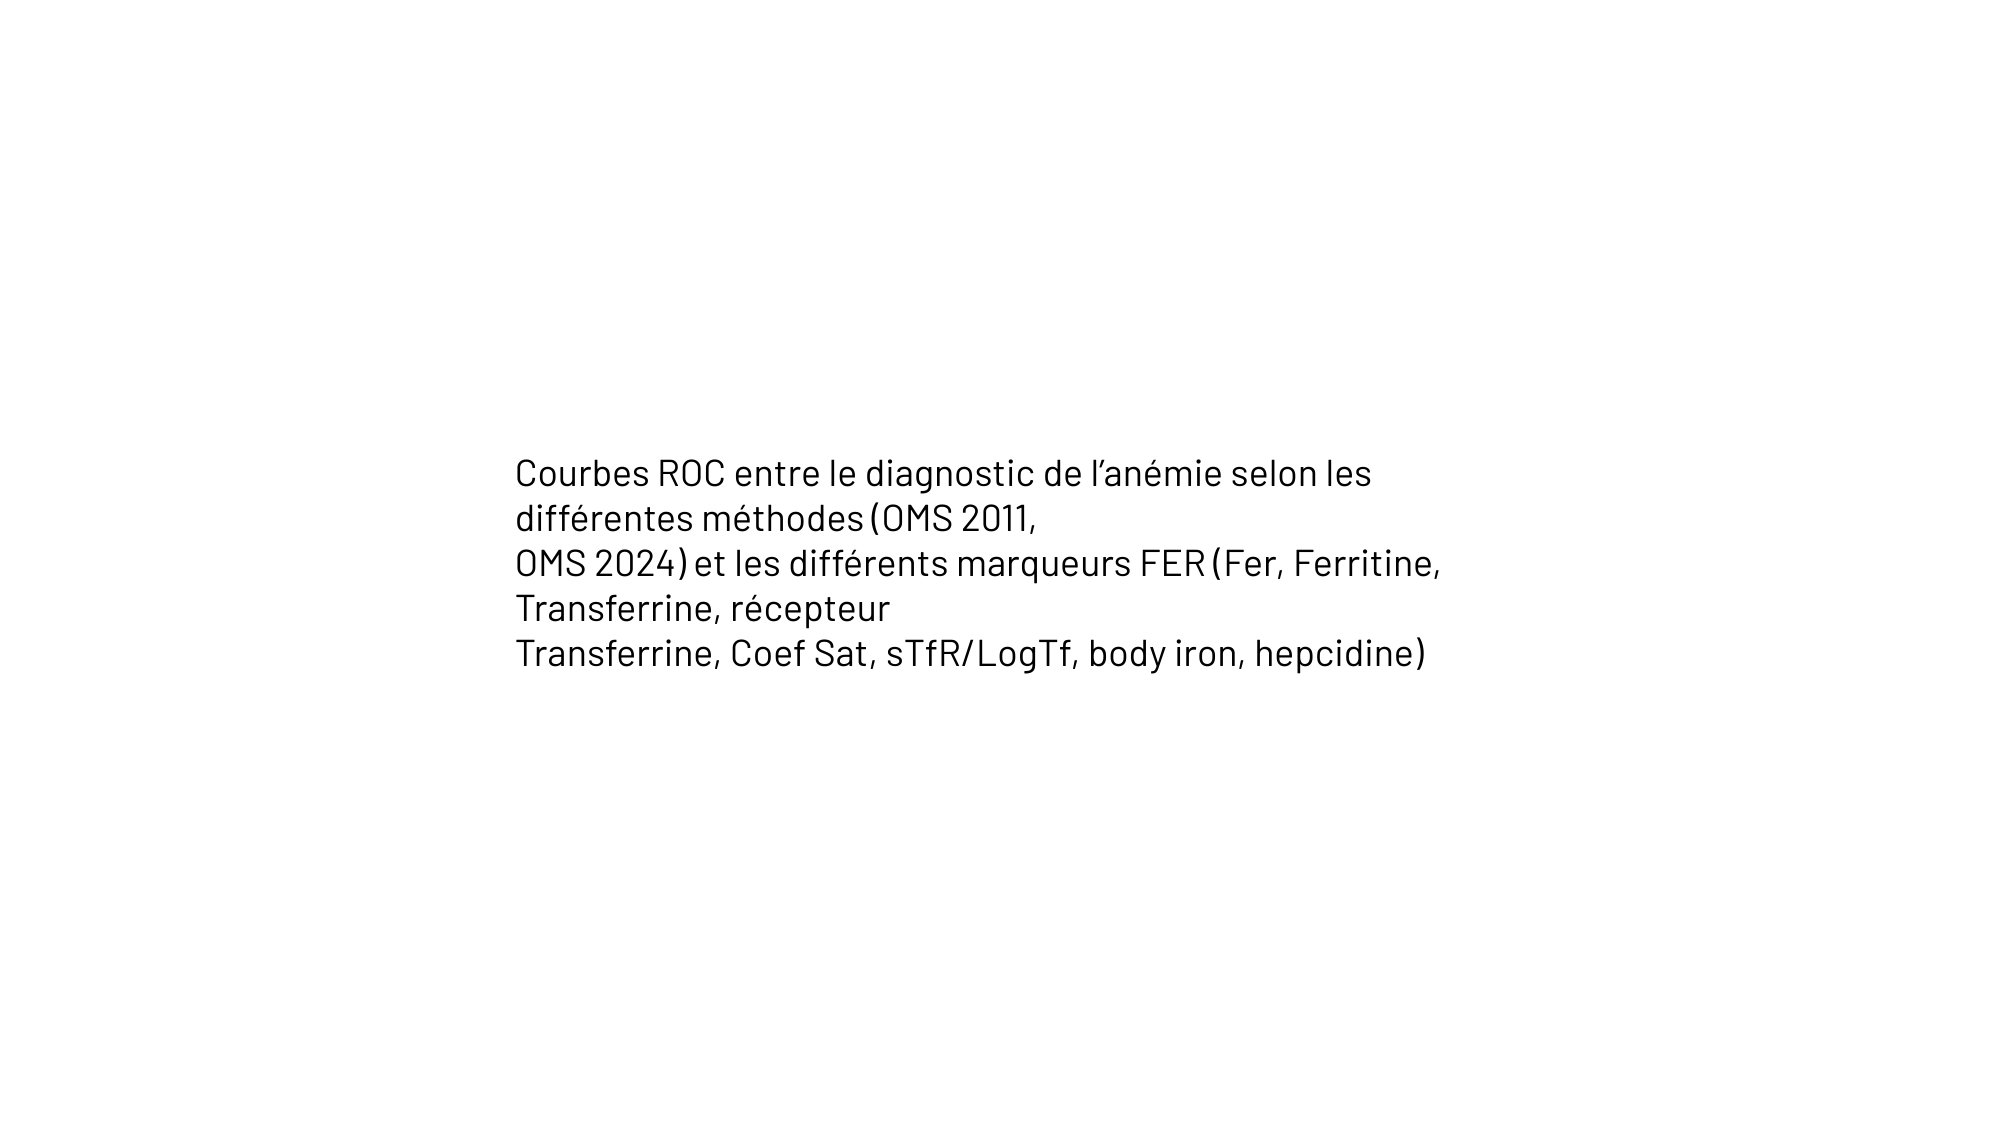

Courbes ROC entre le diagnostic de l’anémie selon les différentes méthodes (OMS 2011,
OMS 2024) et les différents marqueurs FER (Fer, Ferritine, Transferrine, récepteur
Transferrine, Coef Sat, sTfR/LogTf, body iron, hepcidine)